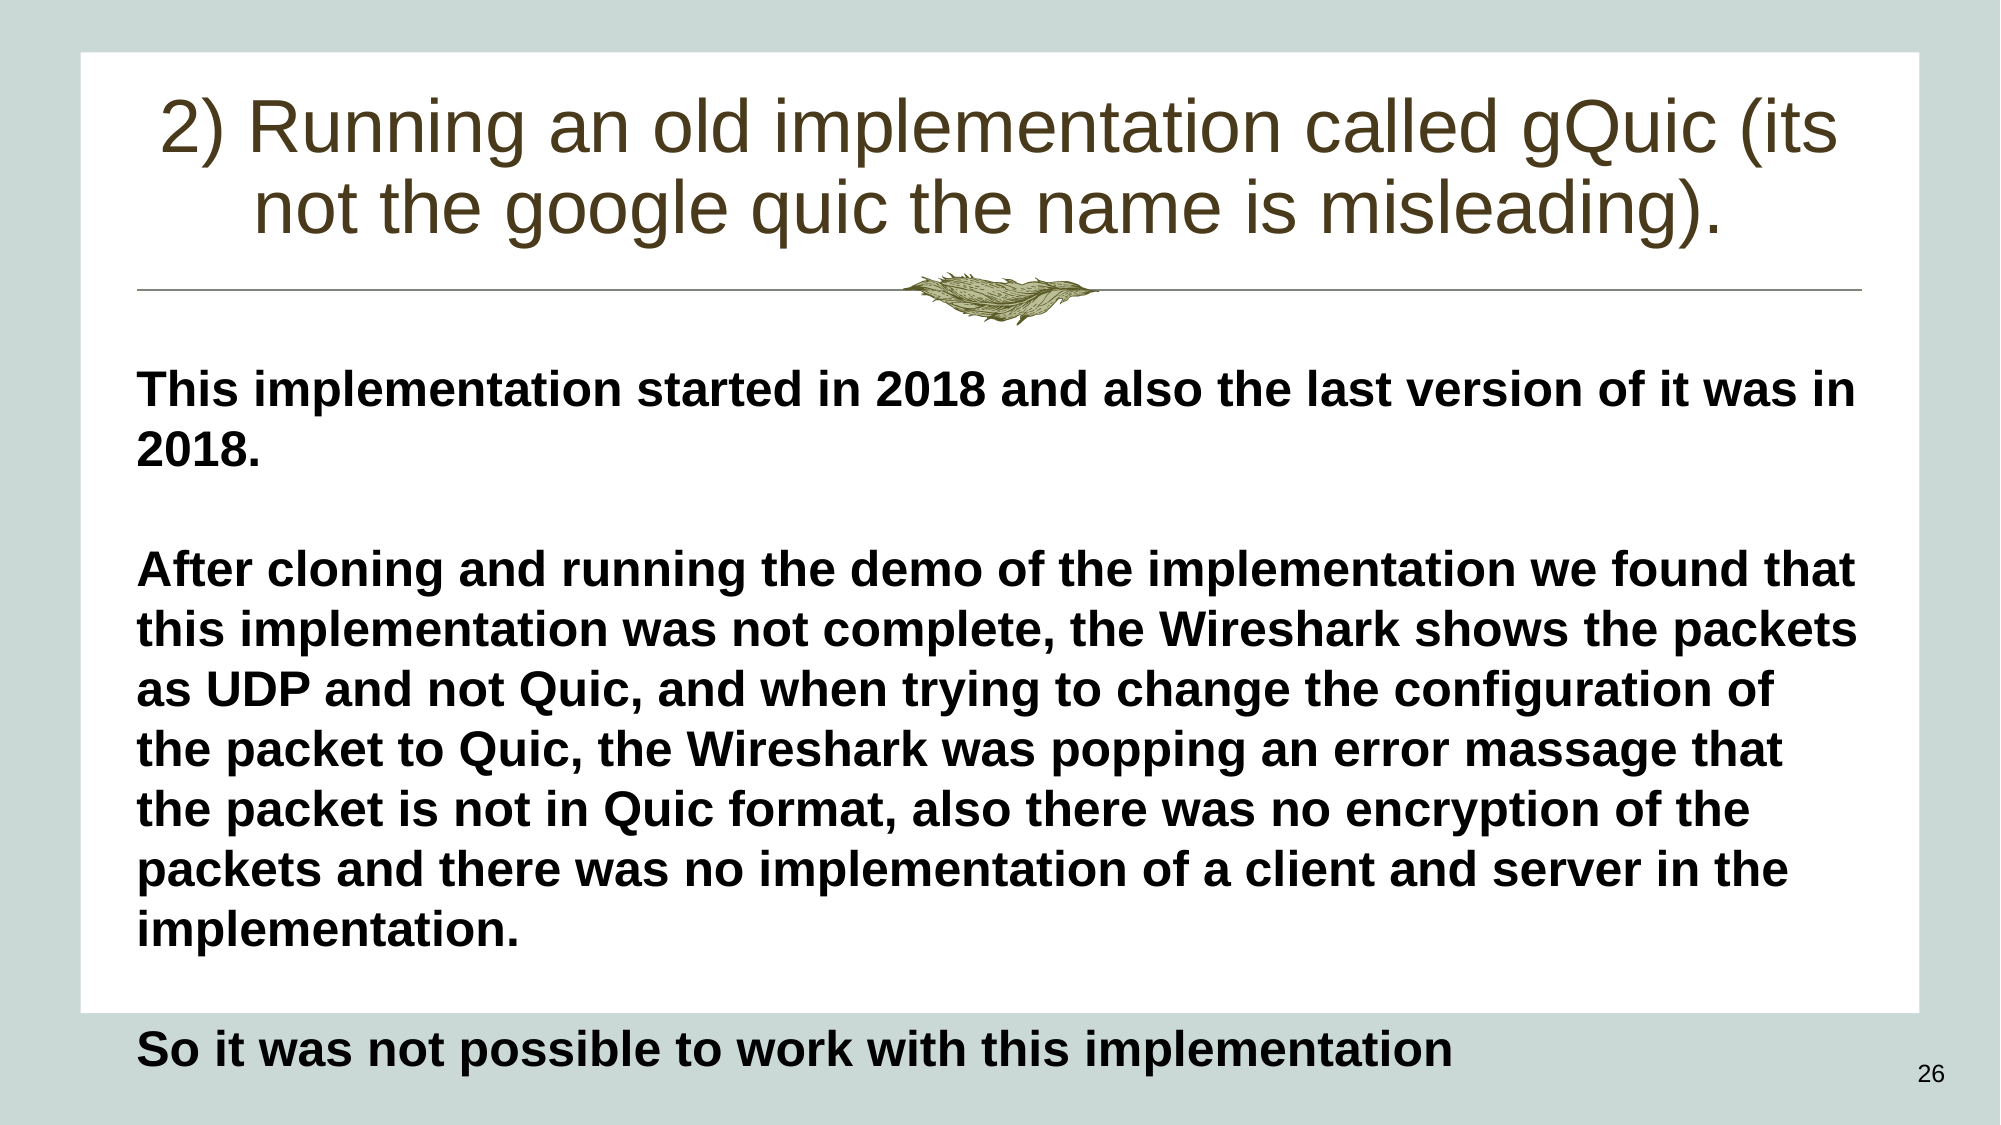

# 2) Running an old implementation called gQuic (its not the google quic the name is misleading).
This implementation started in 2018 and also the last version of it was in 2018.

After cloning and running the demo of the implementation we found that this implementation was not complete, the Wireshark shows the packets as UDP and not Quic, and when trying to change the configuration of the packet to Quic, the Wireshark was popping an error massage that the packet is not in Quic format, also there was no encryption of the packets and there was no implementation of a client and server in the implementation.

So it was not possible to work with this implementation
26